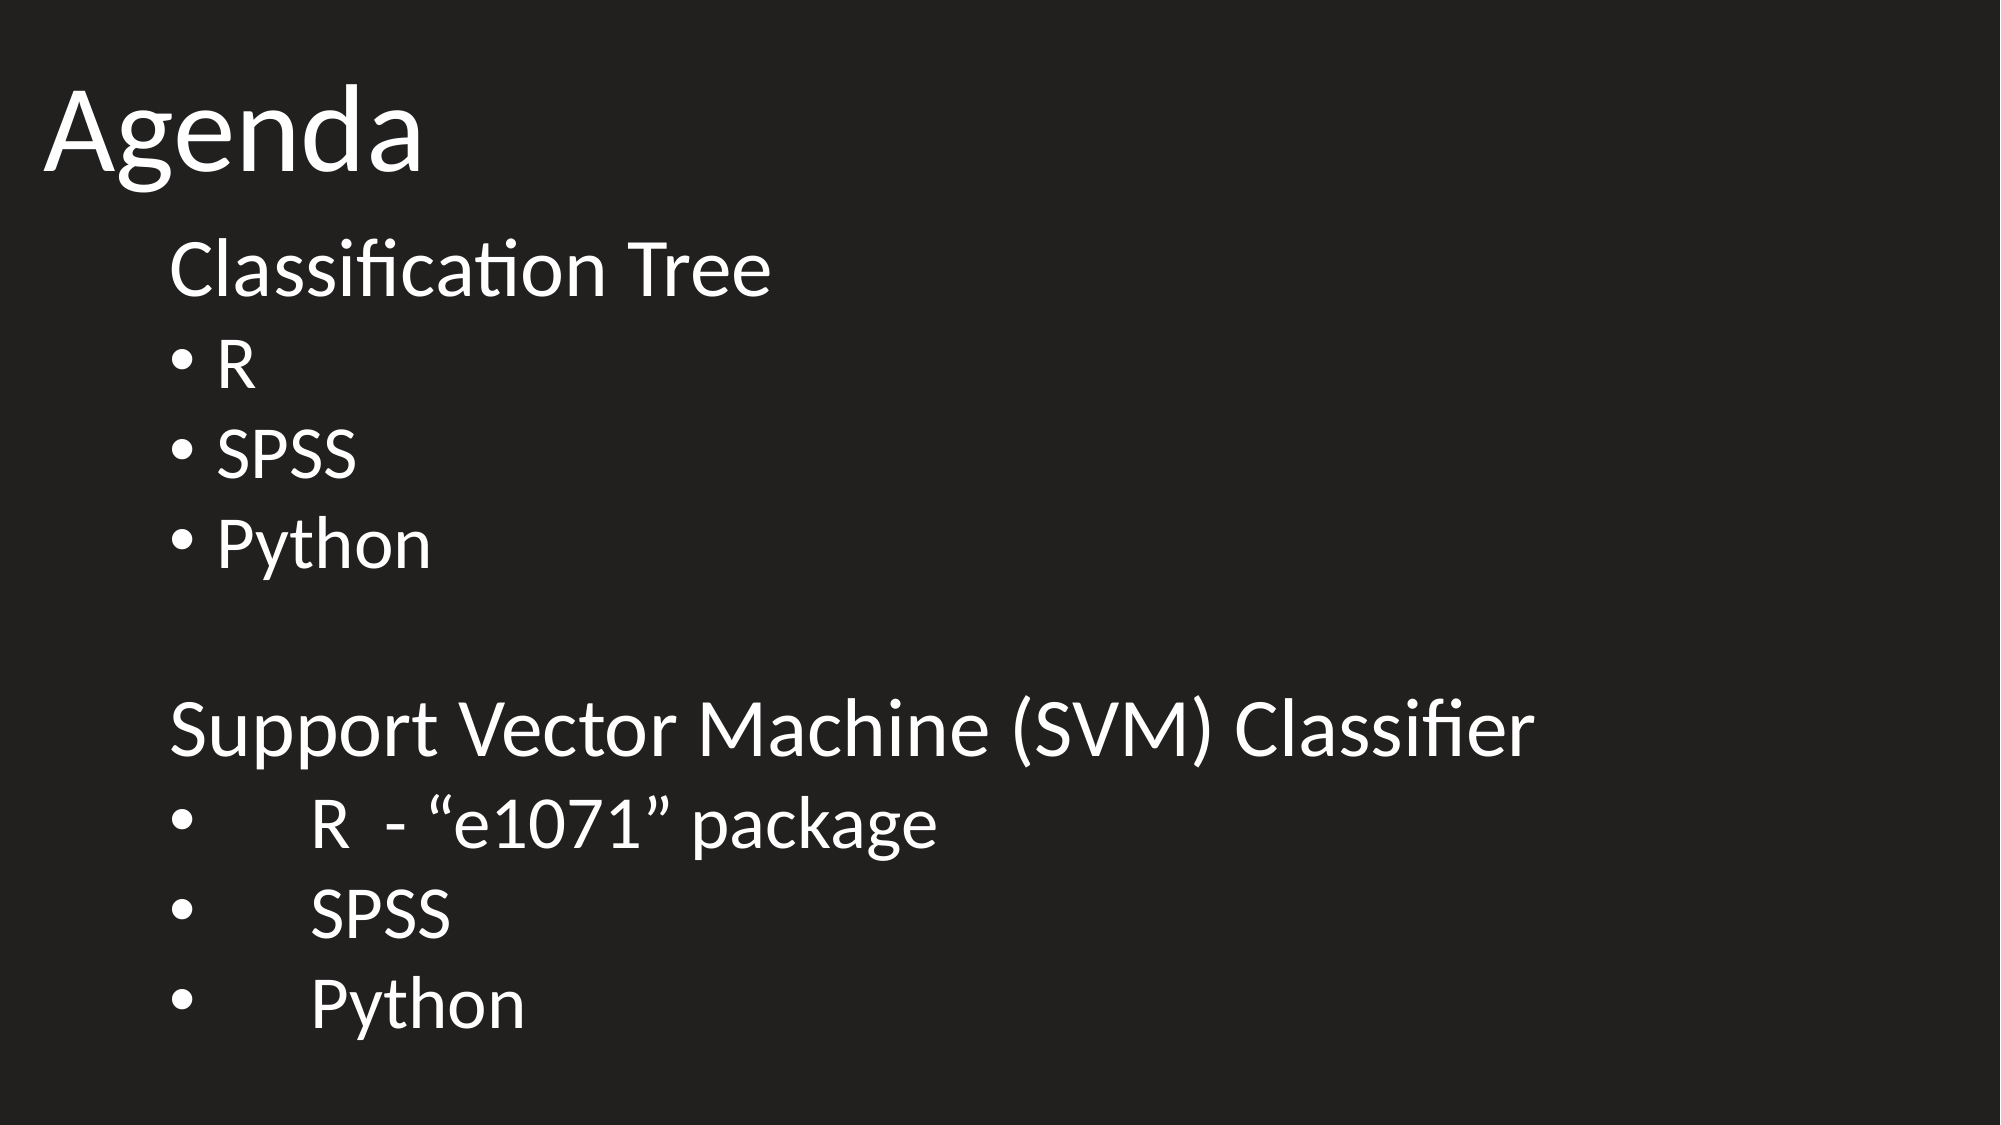

Agenda
Classification Tree
R
SPSS
Python

Support Vector Machine (SVM) Classifier
R  - “e1071” package
SPSS
Python